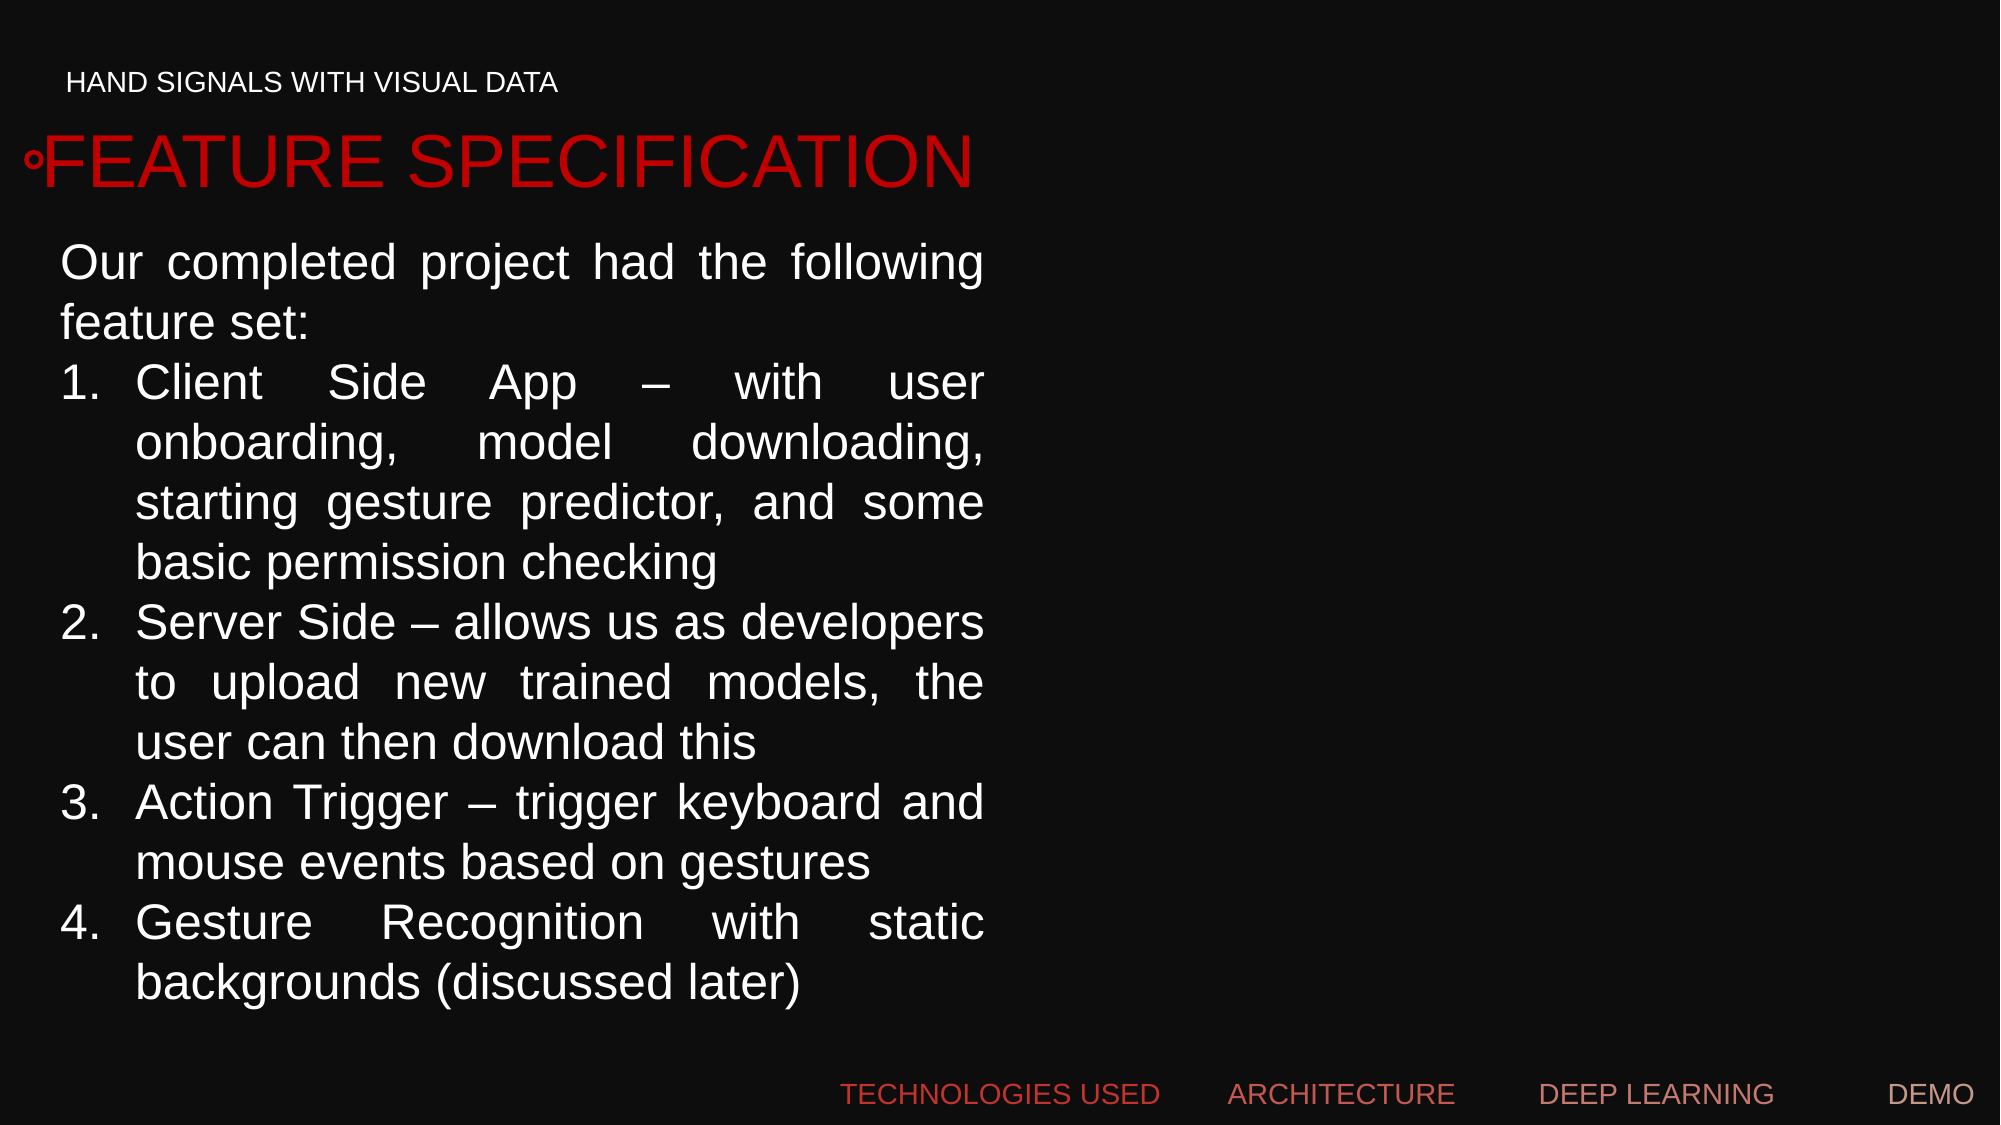

HAND SIGNALS WITH VISUAL DATA
FEATURE SPECIFICATION

Our completed project had the following feature set:
Client Side App – with user onboarding, model downloading, starting gesture predictor, and some basic permission checking
Server Side – allows us as developers to upload new trained models, the user can then download this
Action Trigger – trigger keyboard and mouse events based on gestures
Gesture Recognition with static backgrounds (discussed later)
DEEP LEARNING
DEMO
TECHNOLOGIES USED
ARCHITECTURE